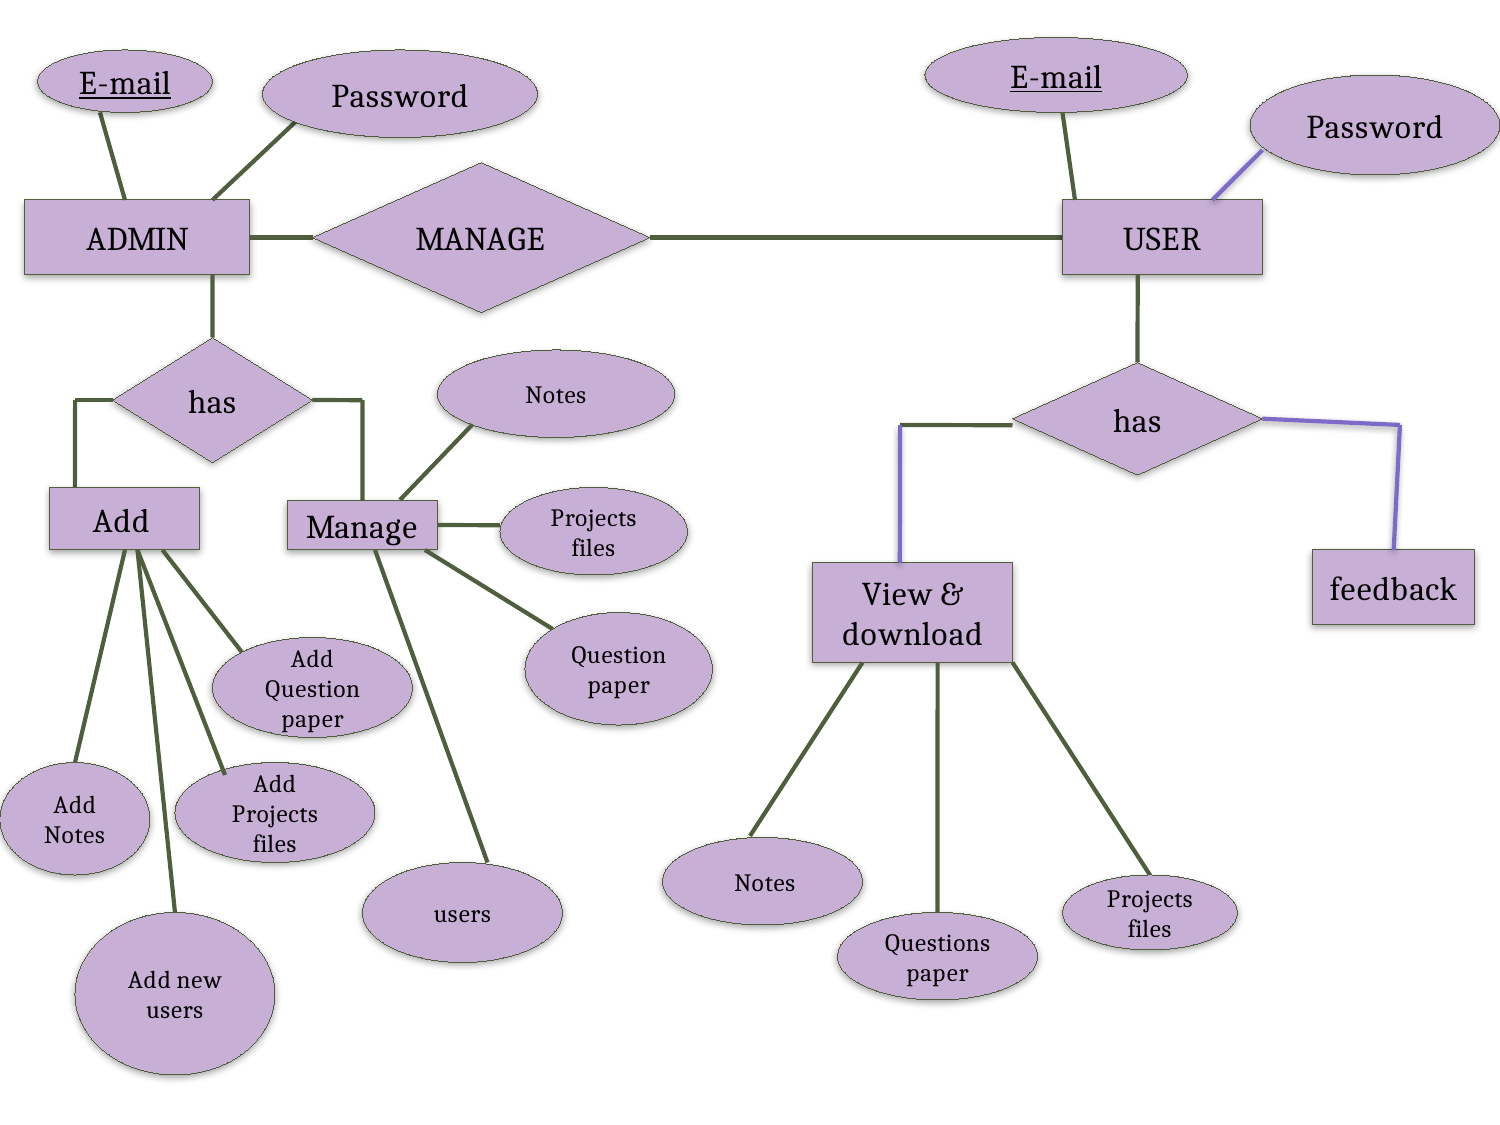

E-mail
E-mail
Password
Password
MANAGE
ADMIN
USER
has
Notes
has
Add
Projects files
Manage
feedback
View & download
Question paper
Add Question paper
Add Notes
Add Projects files
 Notes
users
Projects files
Add new users
Questions paper